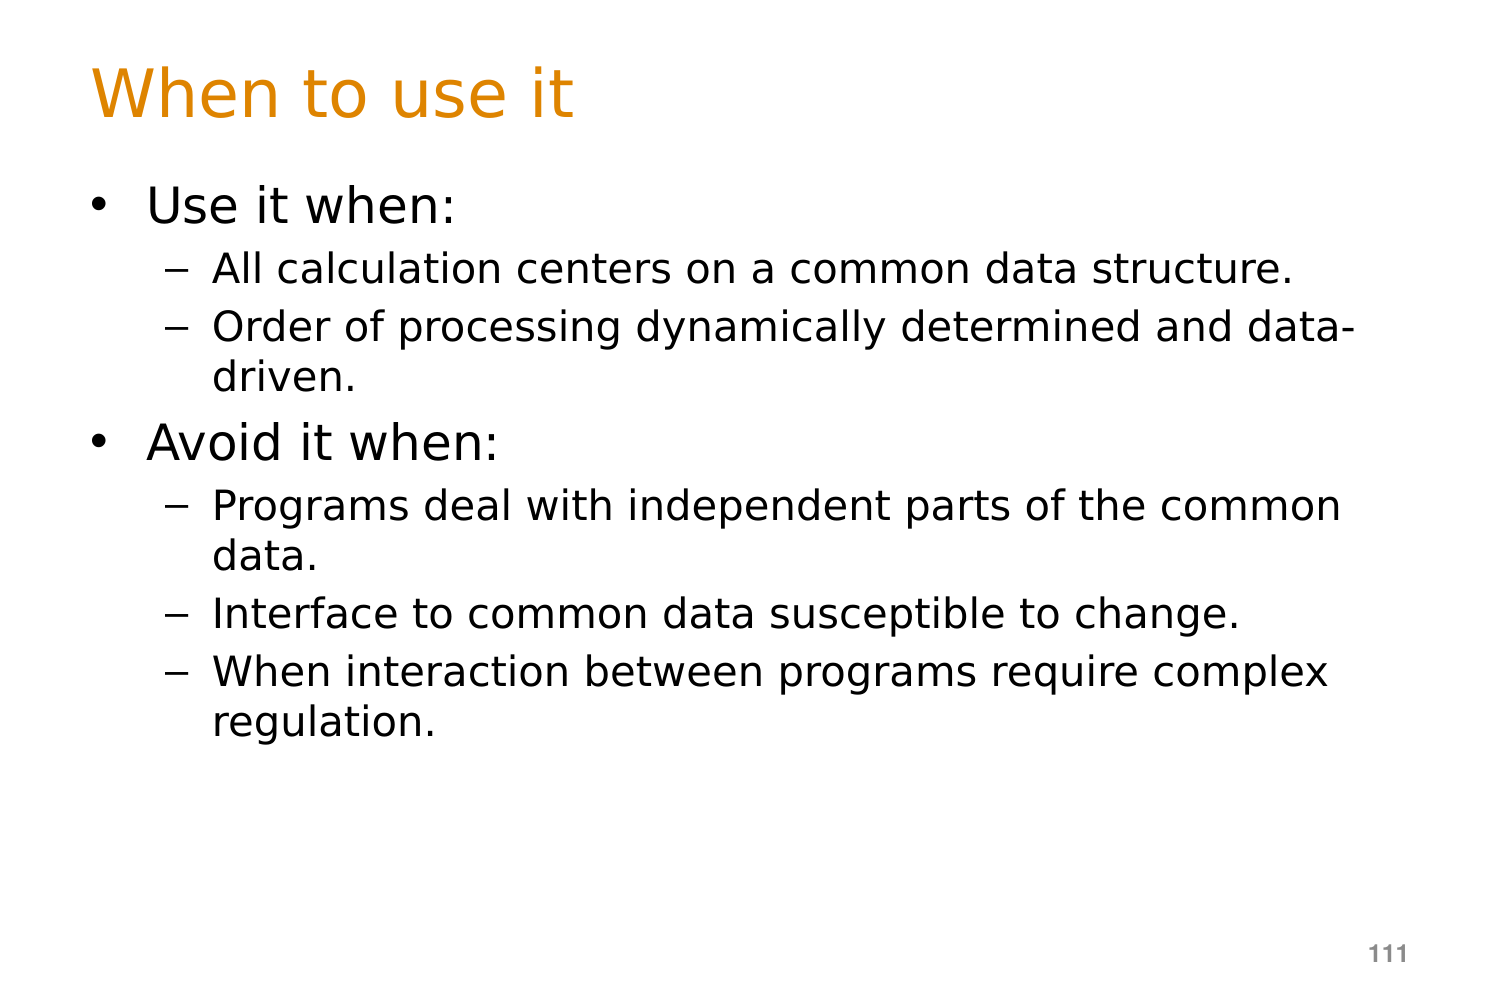

# When to use it
Use it when:
All calculation centers on a common data structure.
Order of processing dynamically determined and data-driven.
Avoid it when:
Programs deal with independent parts of the common data.
Interface to common data susceptible to change.
When interaction between programs require complex regulation.

111